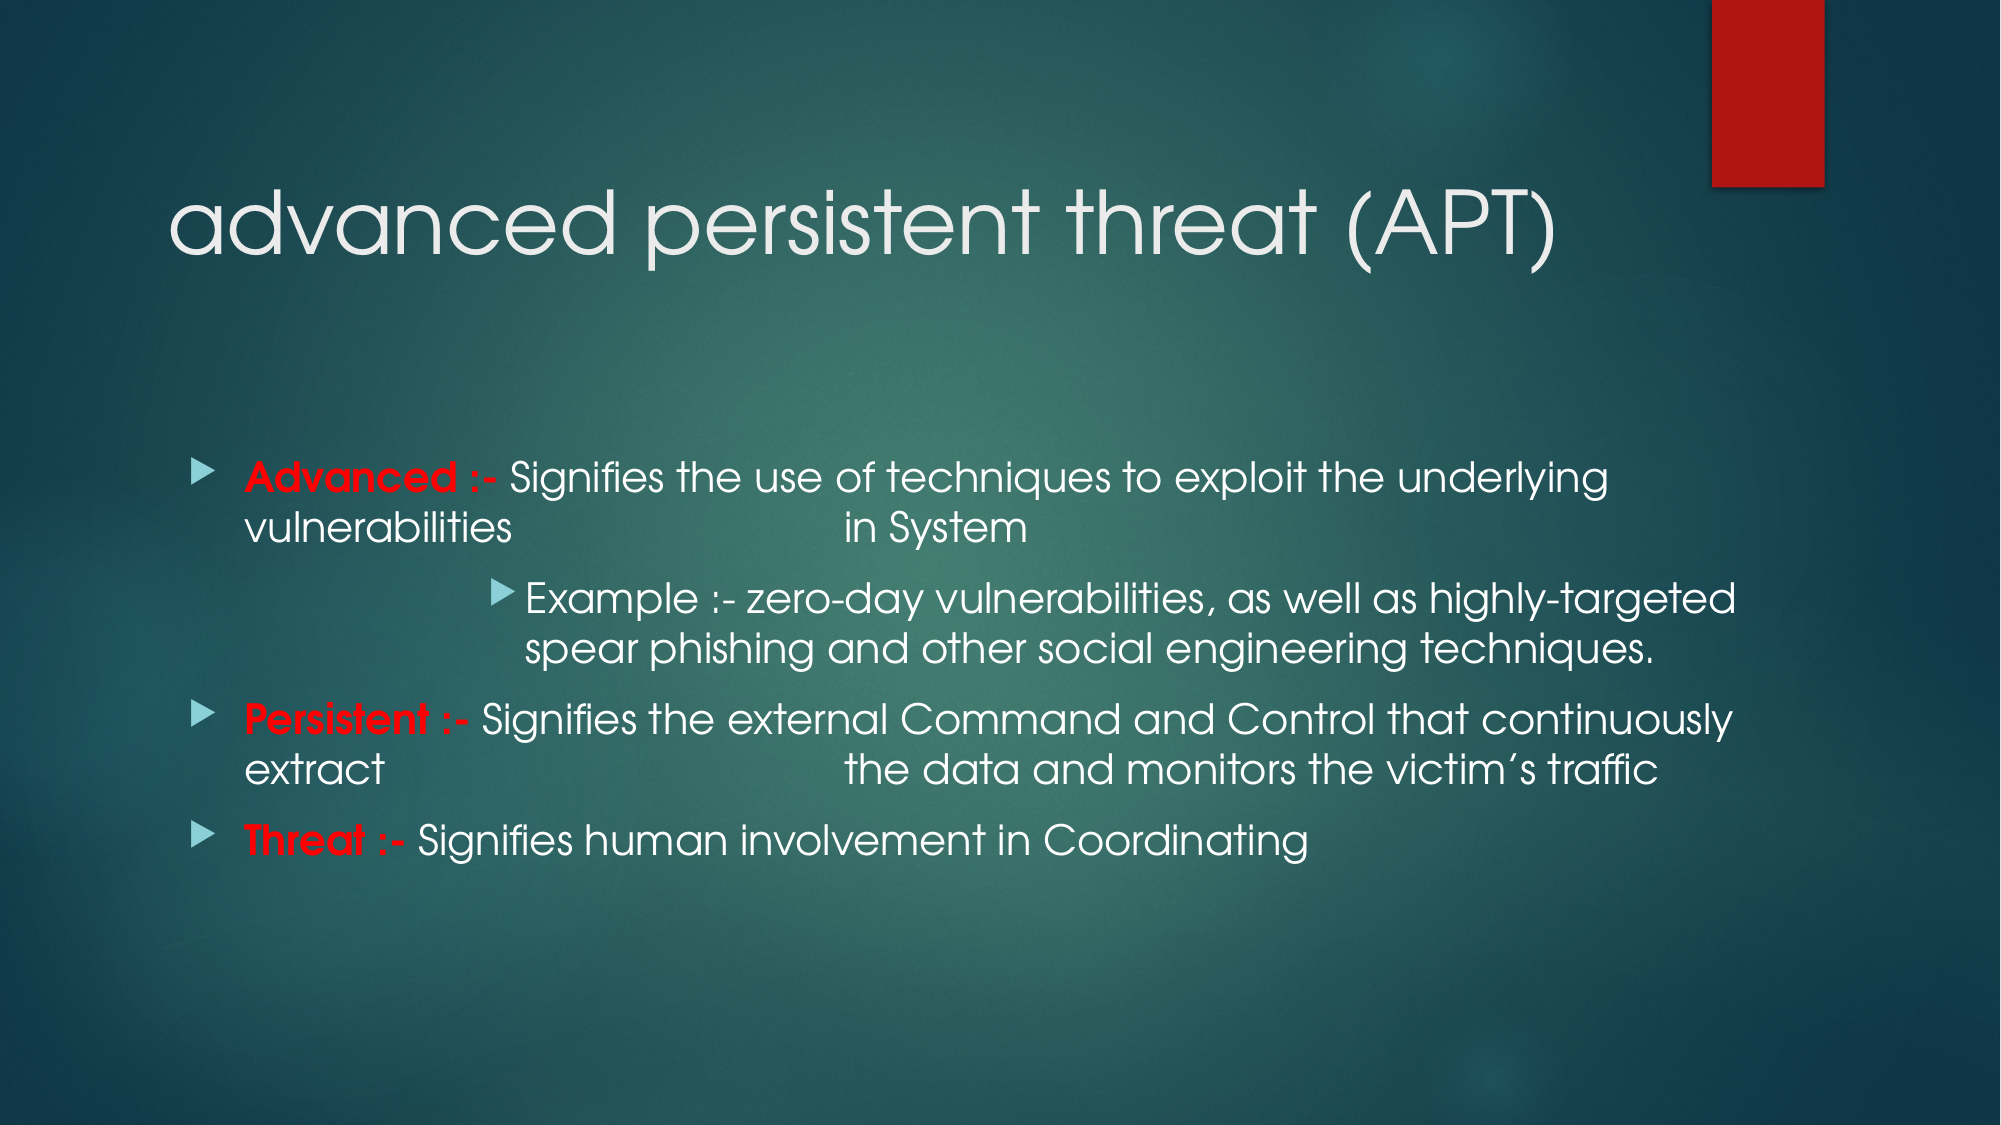

# advanced persistent threat (APT)
Advanced :- Signifies the use of techniques to exploit the underlying vulnerabilities 			in System
Example :- zero-day vulnerabilities, as well as highly-targeted spear phishing and other social engineering techniques.
Persistent :- Signifies the external Command and Control that continuously extract 			the data and monitors the victim’s traffic
Threat :- Signifies human involvement in Coordinating